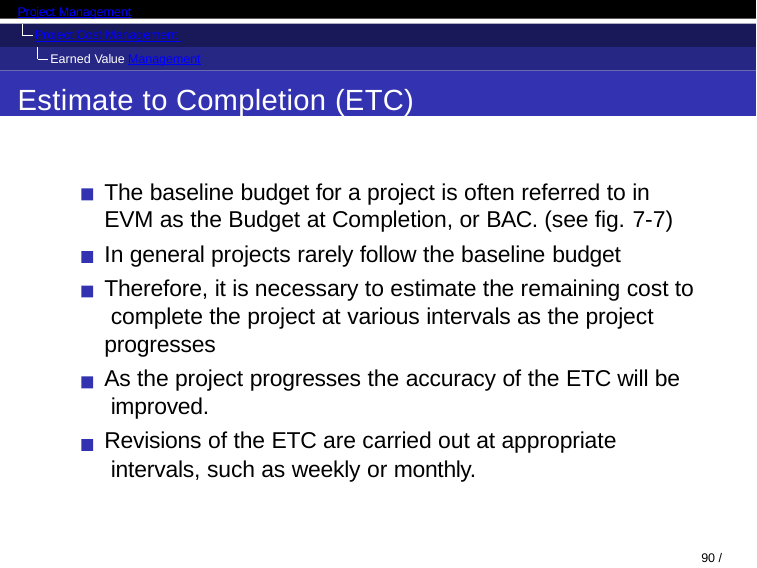

Project Management
Project Cost Management  Earned Value Management

Estimate to Completion (ETC)
The baseline budget for a project is often referred to in  EVM as the Budget at Completion, or BAC. (see fig. 7-7)
In general projects rarely follow the baseline budget
Therefore, it is necessary to estimate the remaining cost to  complete the project at various intervals as the project  progresses
As the project progresses the accuracy of the ETC will be  improved.
Revisions of the ETC are carried out at appropriate  intervals, such as weekly or monthly.

90 / 128